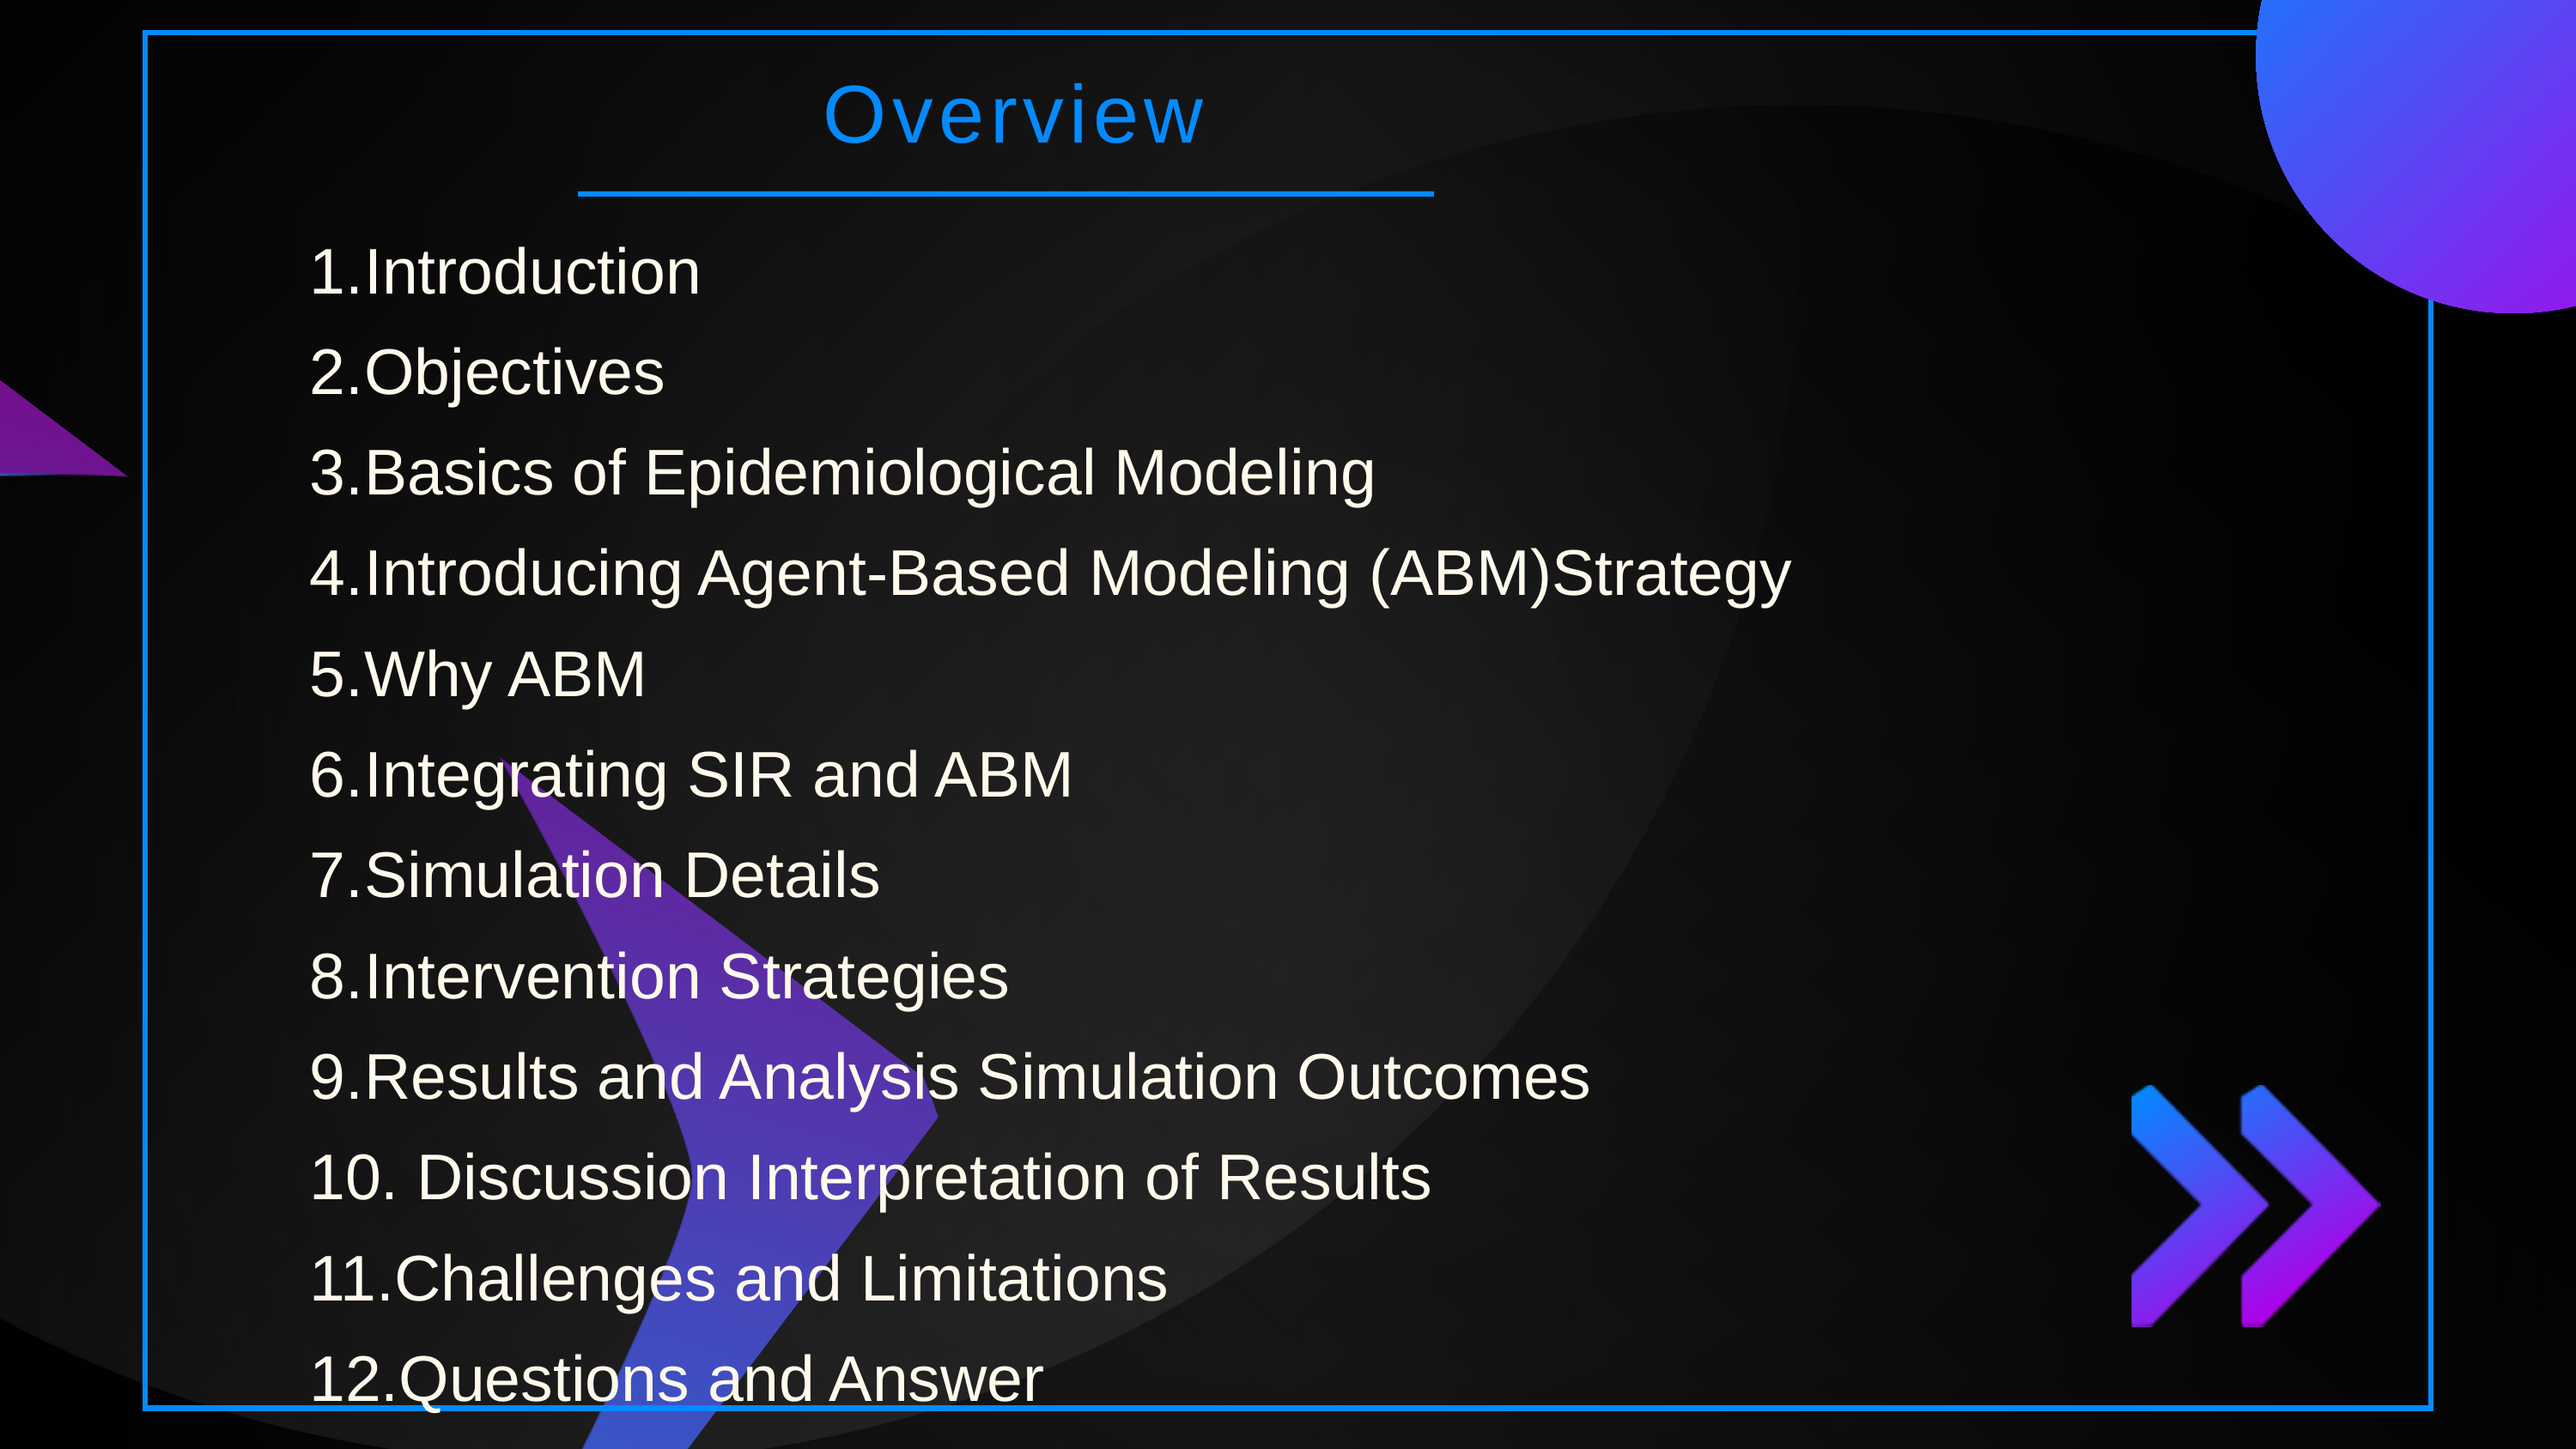

Overview

Introduction
Objectives
Basics of Epidemiological Modeling
Introducing Agent-Based Modeling (ABM)Strategy
Why ABM
Integrating SIR and ABM
Simulation Details
Intervention Strategies
Results and Analysis Simulation Outcomes
 Discussion Interpretation of Results
Challenges and Limitations
Questions and Answer